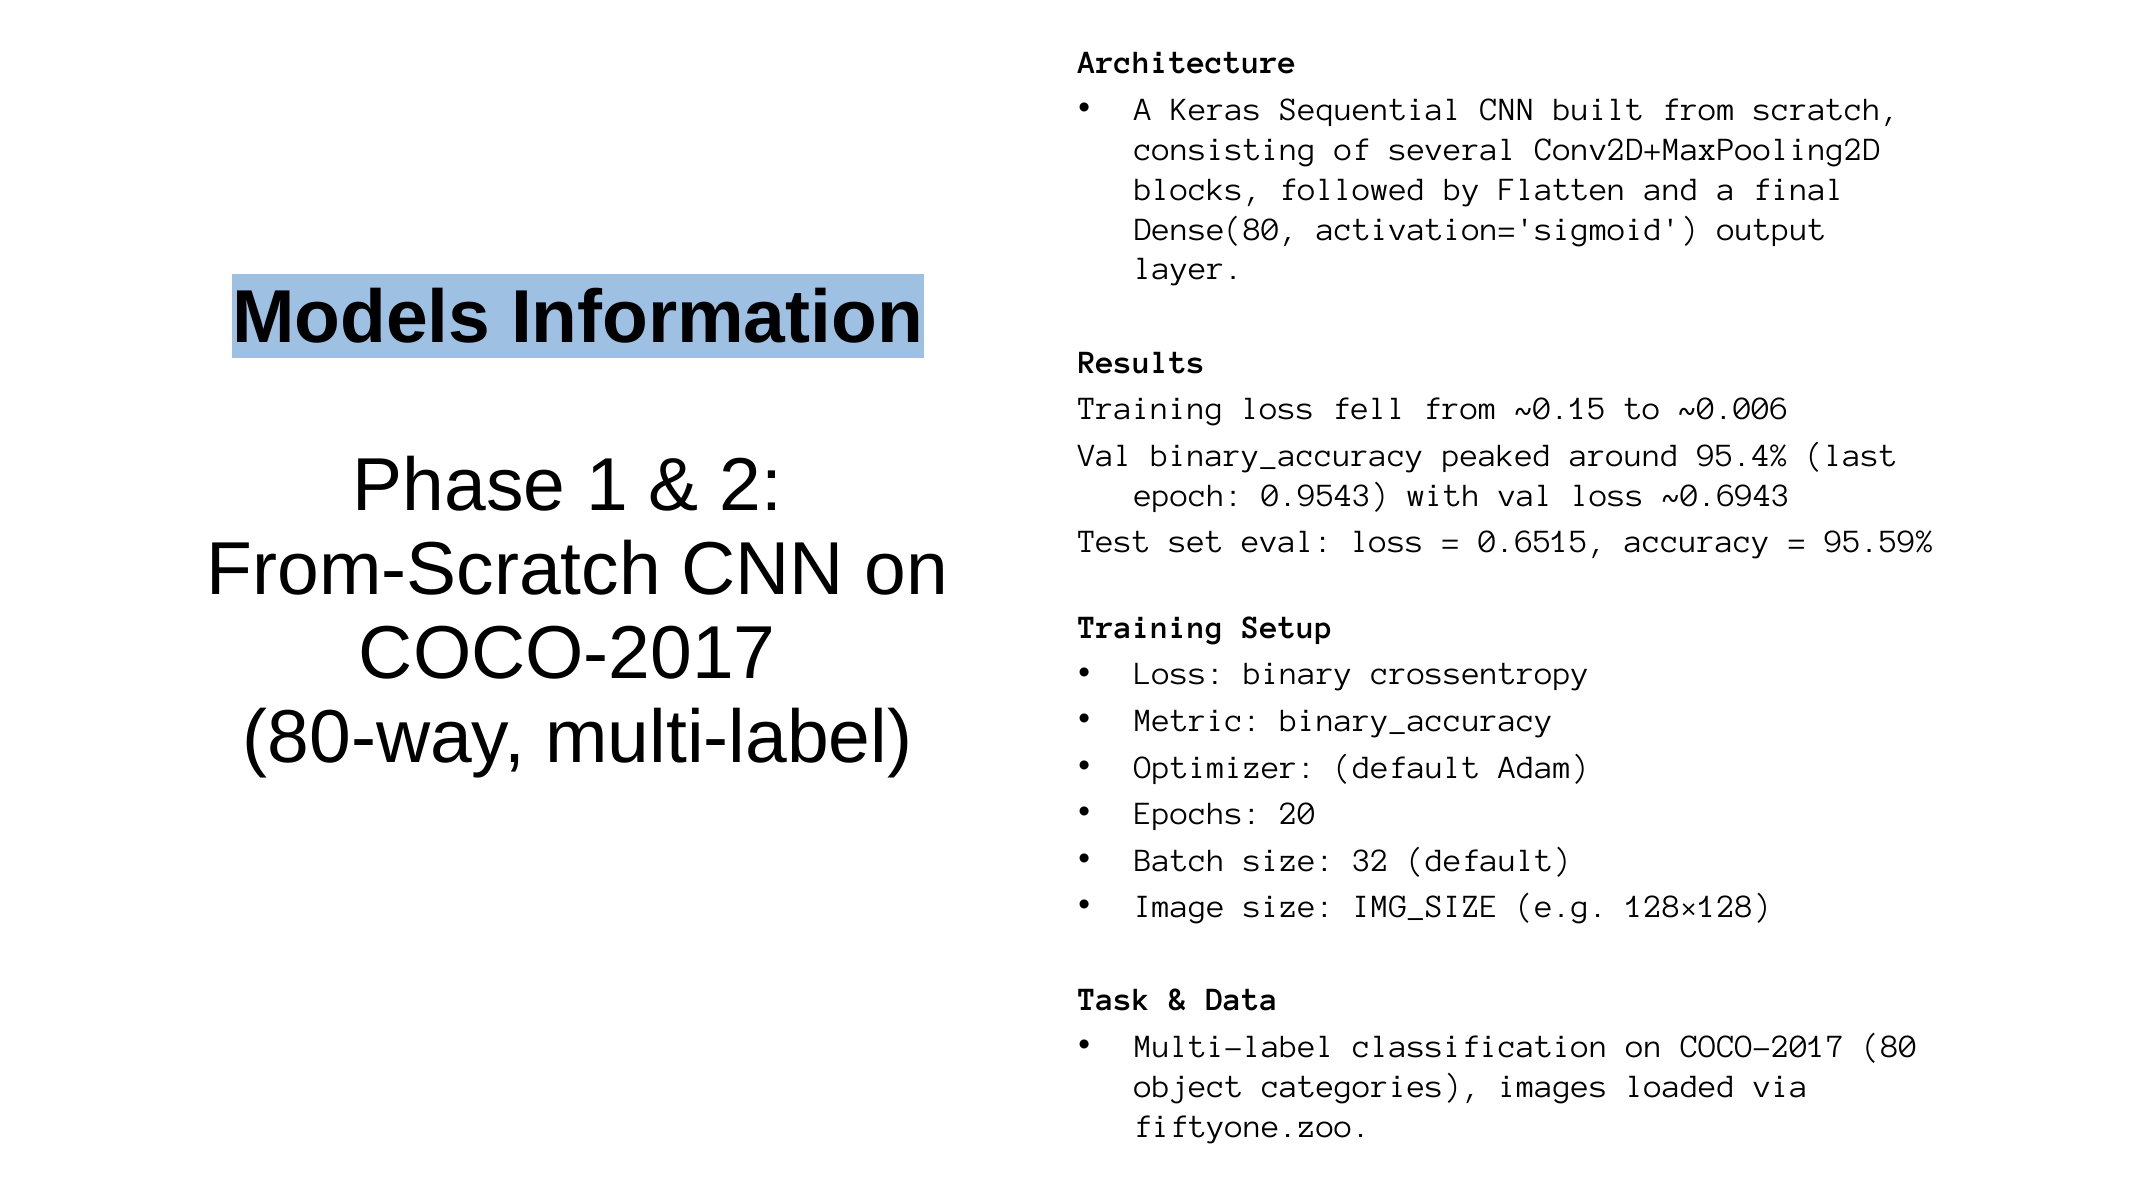

Architecture
A Keras Sequential CNN built from scratch, consisting of several Conv2D+MaxPooling2D blocks, followed by Flatten and a final Dense(80, activation='sigmoid') output layer.

Results
Training loss fell from ~0.15 to ~0.006
Val binary_accuracy peaked around 95.4% (last epoch: 0.9543) with val loss ~0.6943
Test set eval: loss = 0.6515, accuracy = 95.59%
# Models Information Phase 1 & 2: From-Scratch CNN on COCO-2017 (80-way, multi-label)
Training Setup
Loss: binary crossentropy
Metric: binary_accuracy
Optimizer: (default Adam)
Epochs: 20
Batch size: 32 (default)
Image size: IMG_SIZE (e.g. 128×128)

Task & Data
Multi-label classification on COCO-2017 (80 object categories), images loaded via fiftyone.zoo.